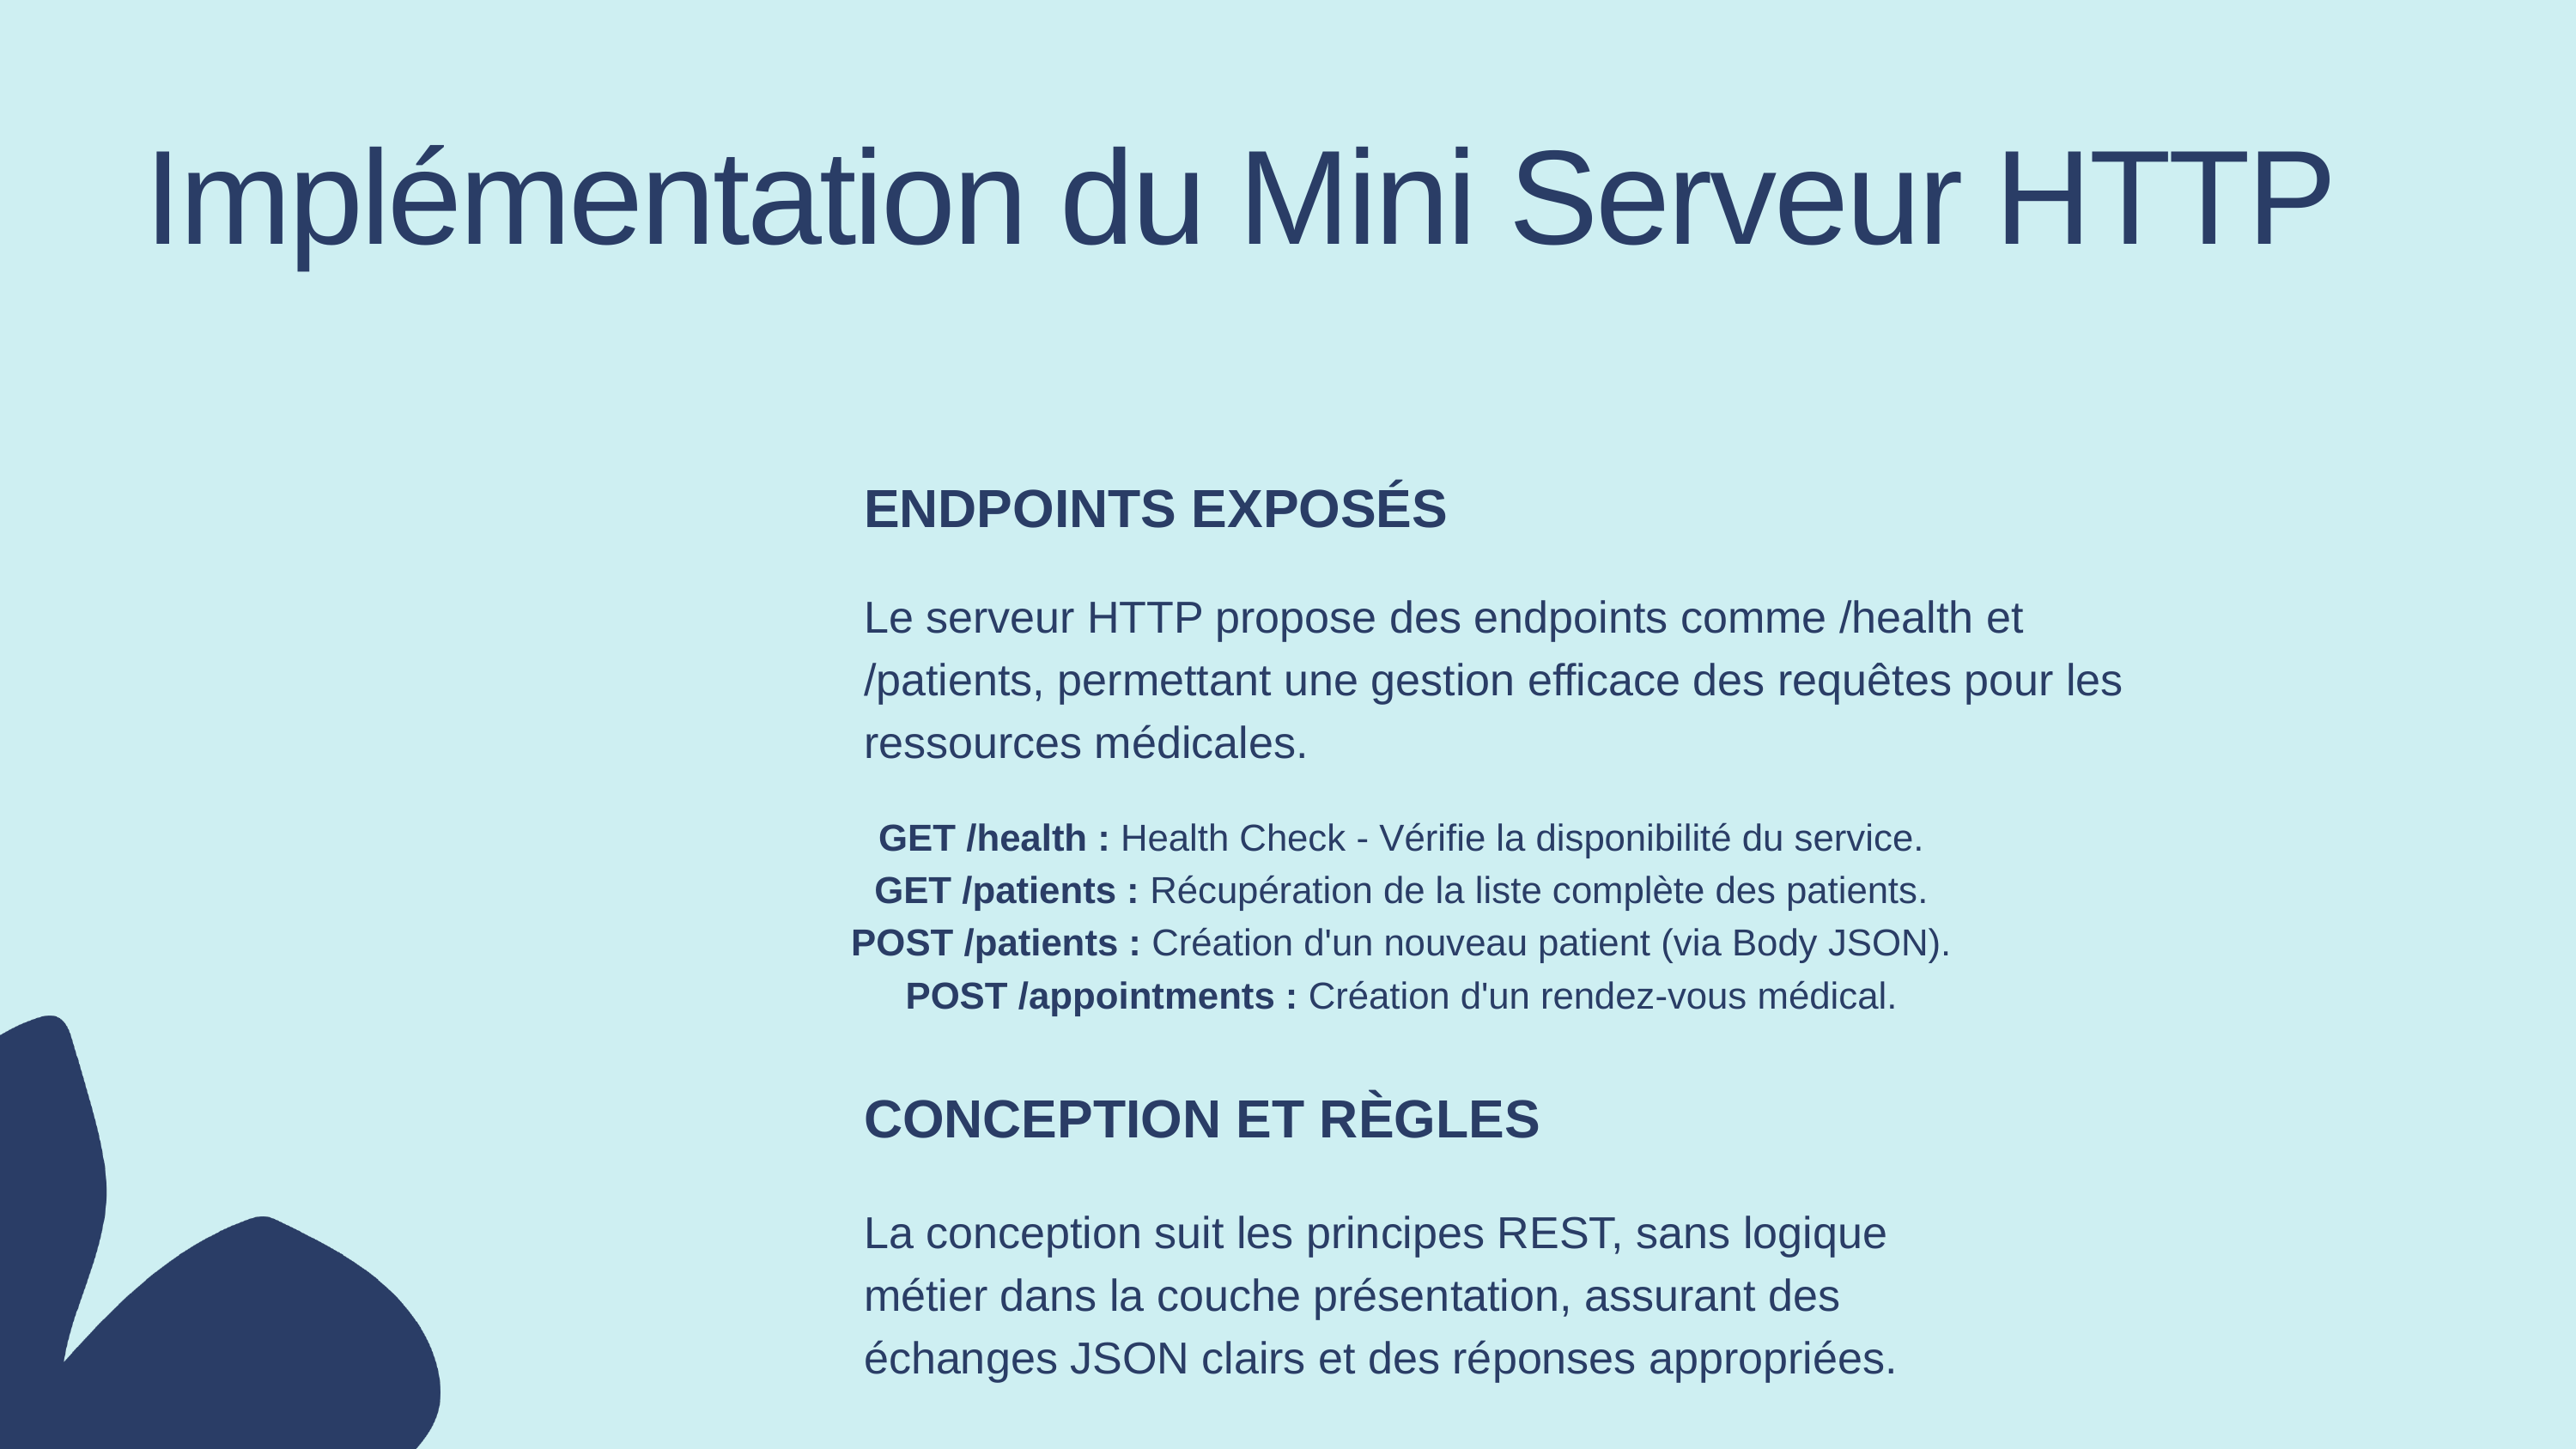

Implémentation du Mini Serveur HTTP
ENDPOINTS EXPOSÉS
Le serveur HTTP propose des endpoints comme /health et /patients, permettant une gestion efficace des requêtes pour les ressources médicales.

GET /health : Health Check - Vérifie la disponibilité du service.
GET /patients : Récupération de la liste complète des patients.
POST /patients : Création d'un nouveau patient (via Body JSON).
POST /appointments : Création d'un rendez-vous médical.

CONCEPTION ET RÈGLES
La conception suit les principes REST, sans logique métier dans la couche présentation, assurant des échanges JSON clairs et des réponses appropriées.